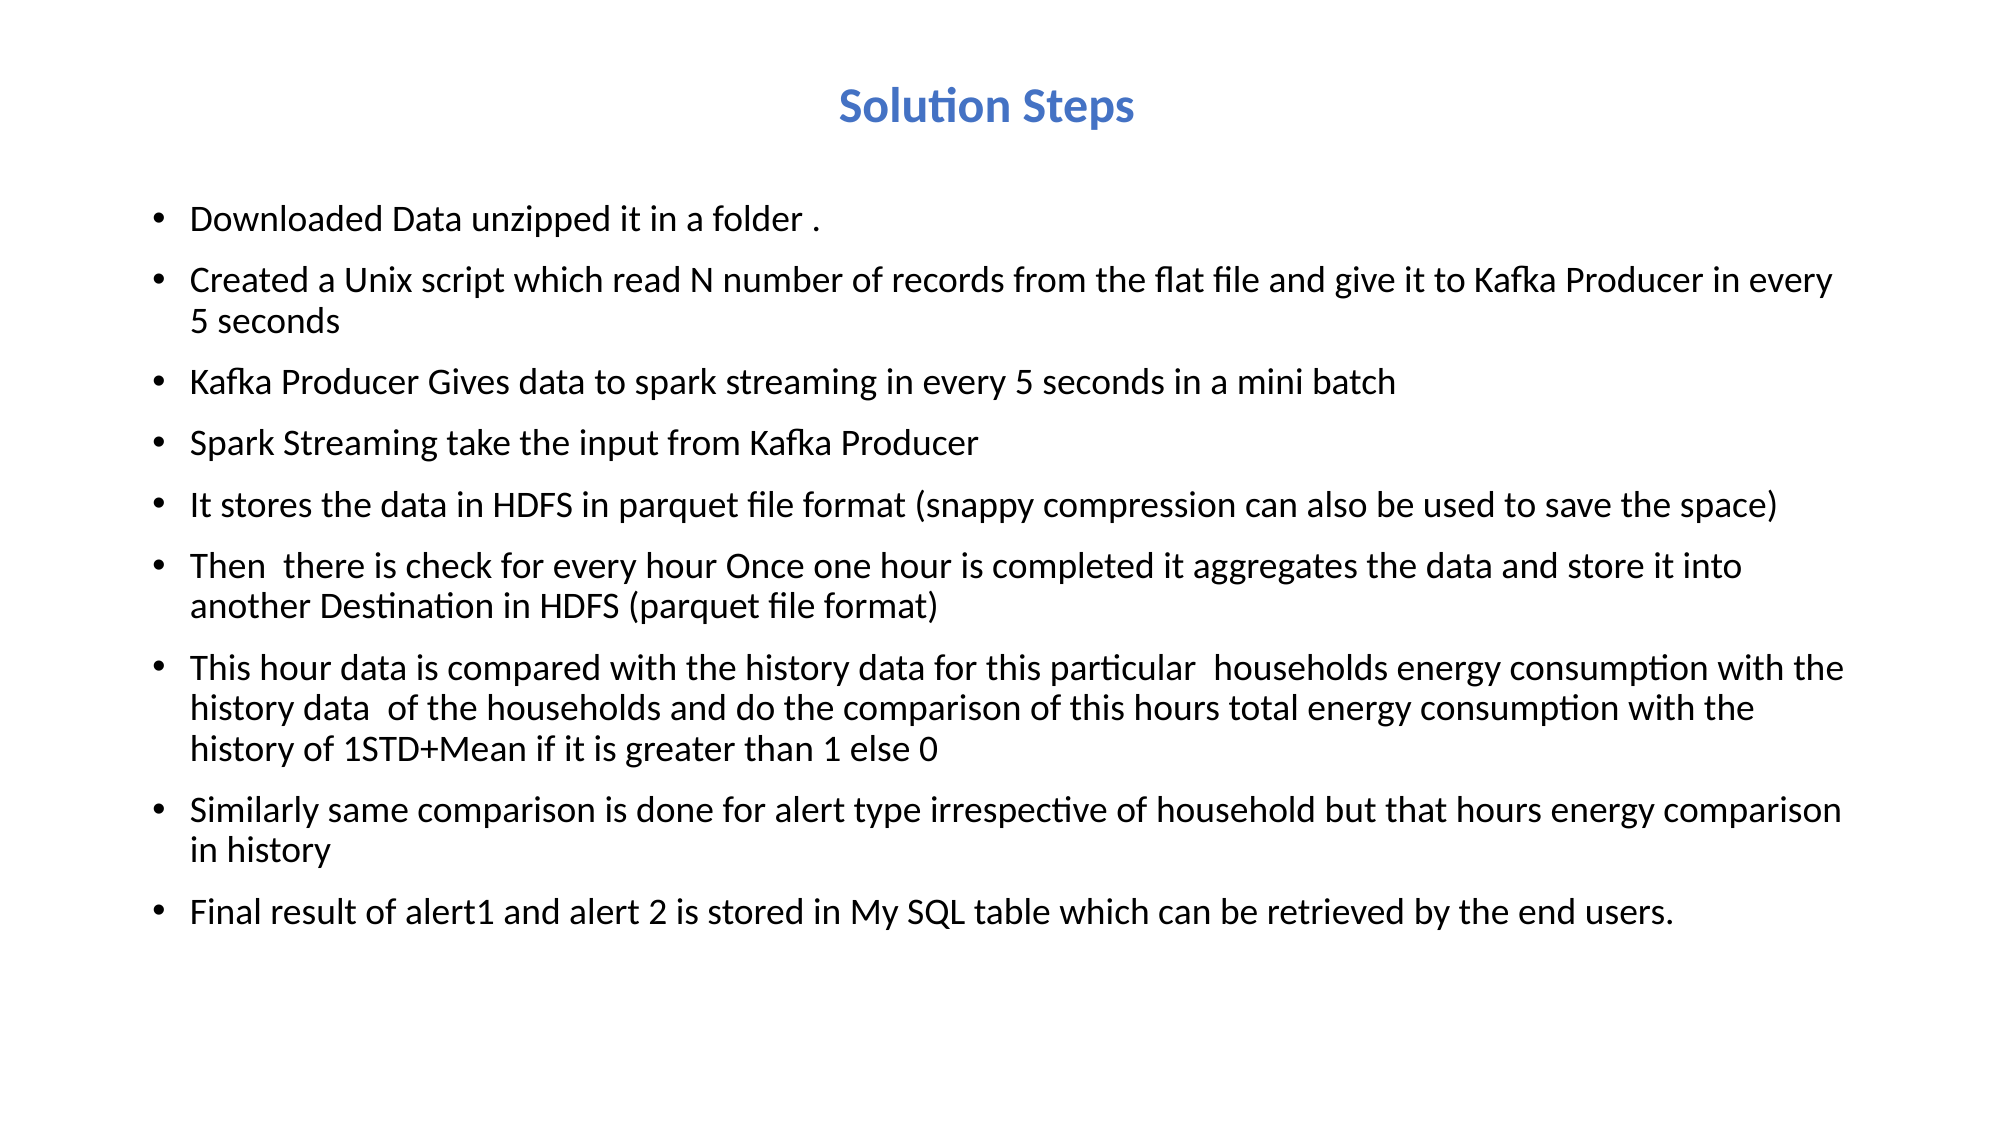

# Solution Steps
Downloaded Data unzipped it in a folder .
Created a Unix script which read N number of records from the flat file and give it to Kafka Producer in every 5 seconds
Kafka Producer Gives data to spark streaming in every 5 seconds in a mini batch
Spark Streaming take the input from Kafka Producer
It stores the data in HDFS in parquet file format (snappy compression can also be used to save the space)
Then  there is check for every hour Once one hour is completed it aggregates the data and store it into another Destination in HDFS (parquet file format)
This hour data is compared with the history data for this particular  households energy consumption with the history data  of the households and do the comparison of this hours total energy consumption with the history of 1STD+Mean if it is greater than 1 else 0
Similarly same comparison is done for alert type irrespective of household but that hours energy comparison in history
Final result of alert1 and alert 2 is stored in My SQL table which can be retrieved by the end users.